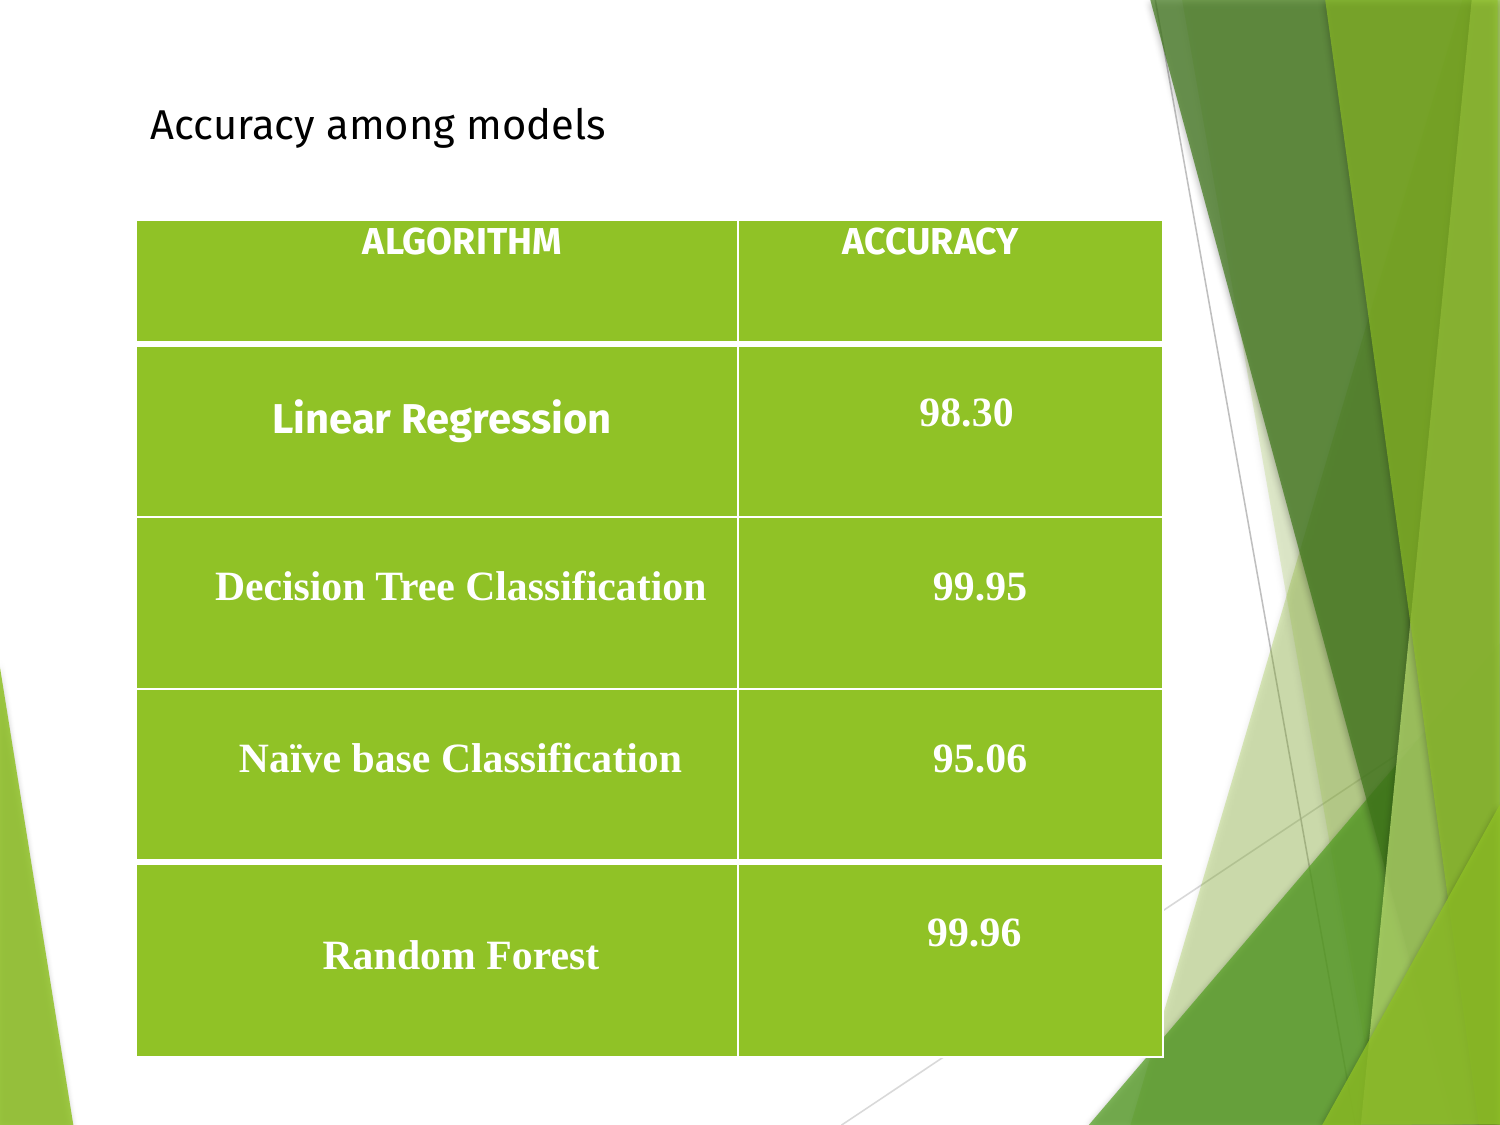

Accuracy among models
| ALGORITHM | ACCURACY |
| --- | --- |
| Linear Regression | 98.30 |
| Decision Tree Classification | 99.95 |
| Naïve base Classification | 95.06 |
| Random Forest | 99.96 |